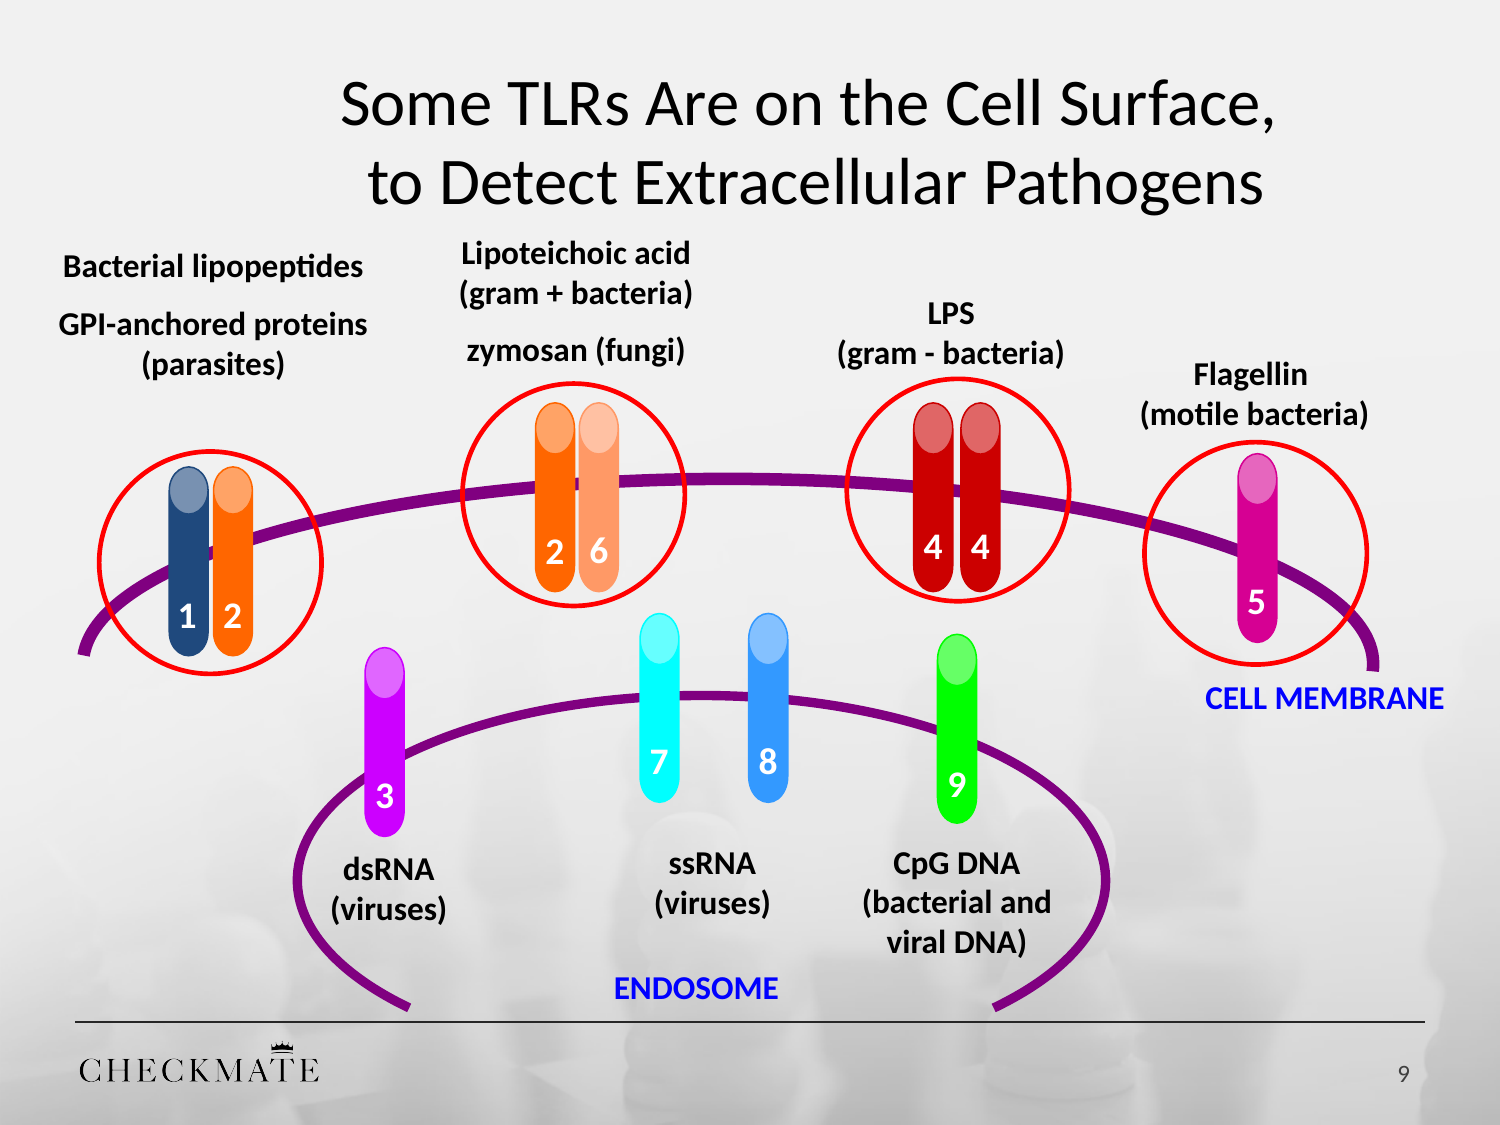

# Some TLRs Are on the Cell Surface, to Detect Extracellular Pathogens
Lipoteichoic acid (gram + bacteria)
zymosan (fungi)
Bacterial lipopeptides
GPI-anchored proteins (parasites)
LPS
(gram - bacteria)
Flagellin
(motile bacteria)

2
2

6

4
4

5

2
1

7

8

9

3
CELL MEMBRANE

CpG DNA
(bacterial and viral DNA)
ssRNA
(viruses)
dsRNA
(viruses)
ENDOSOME
9